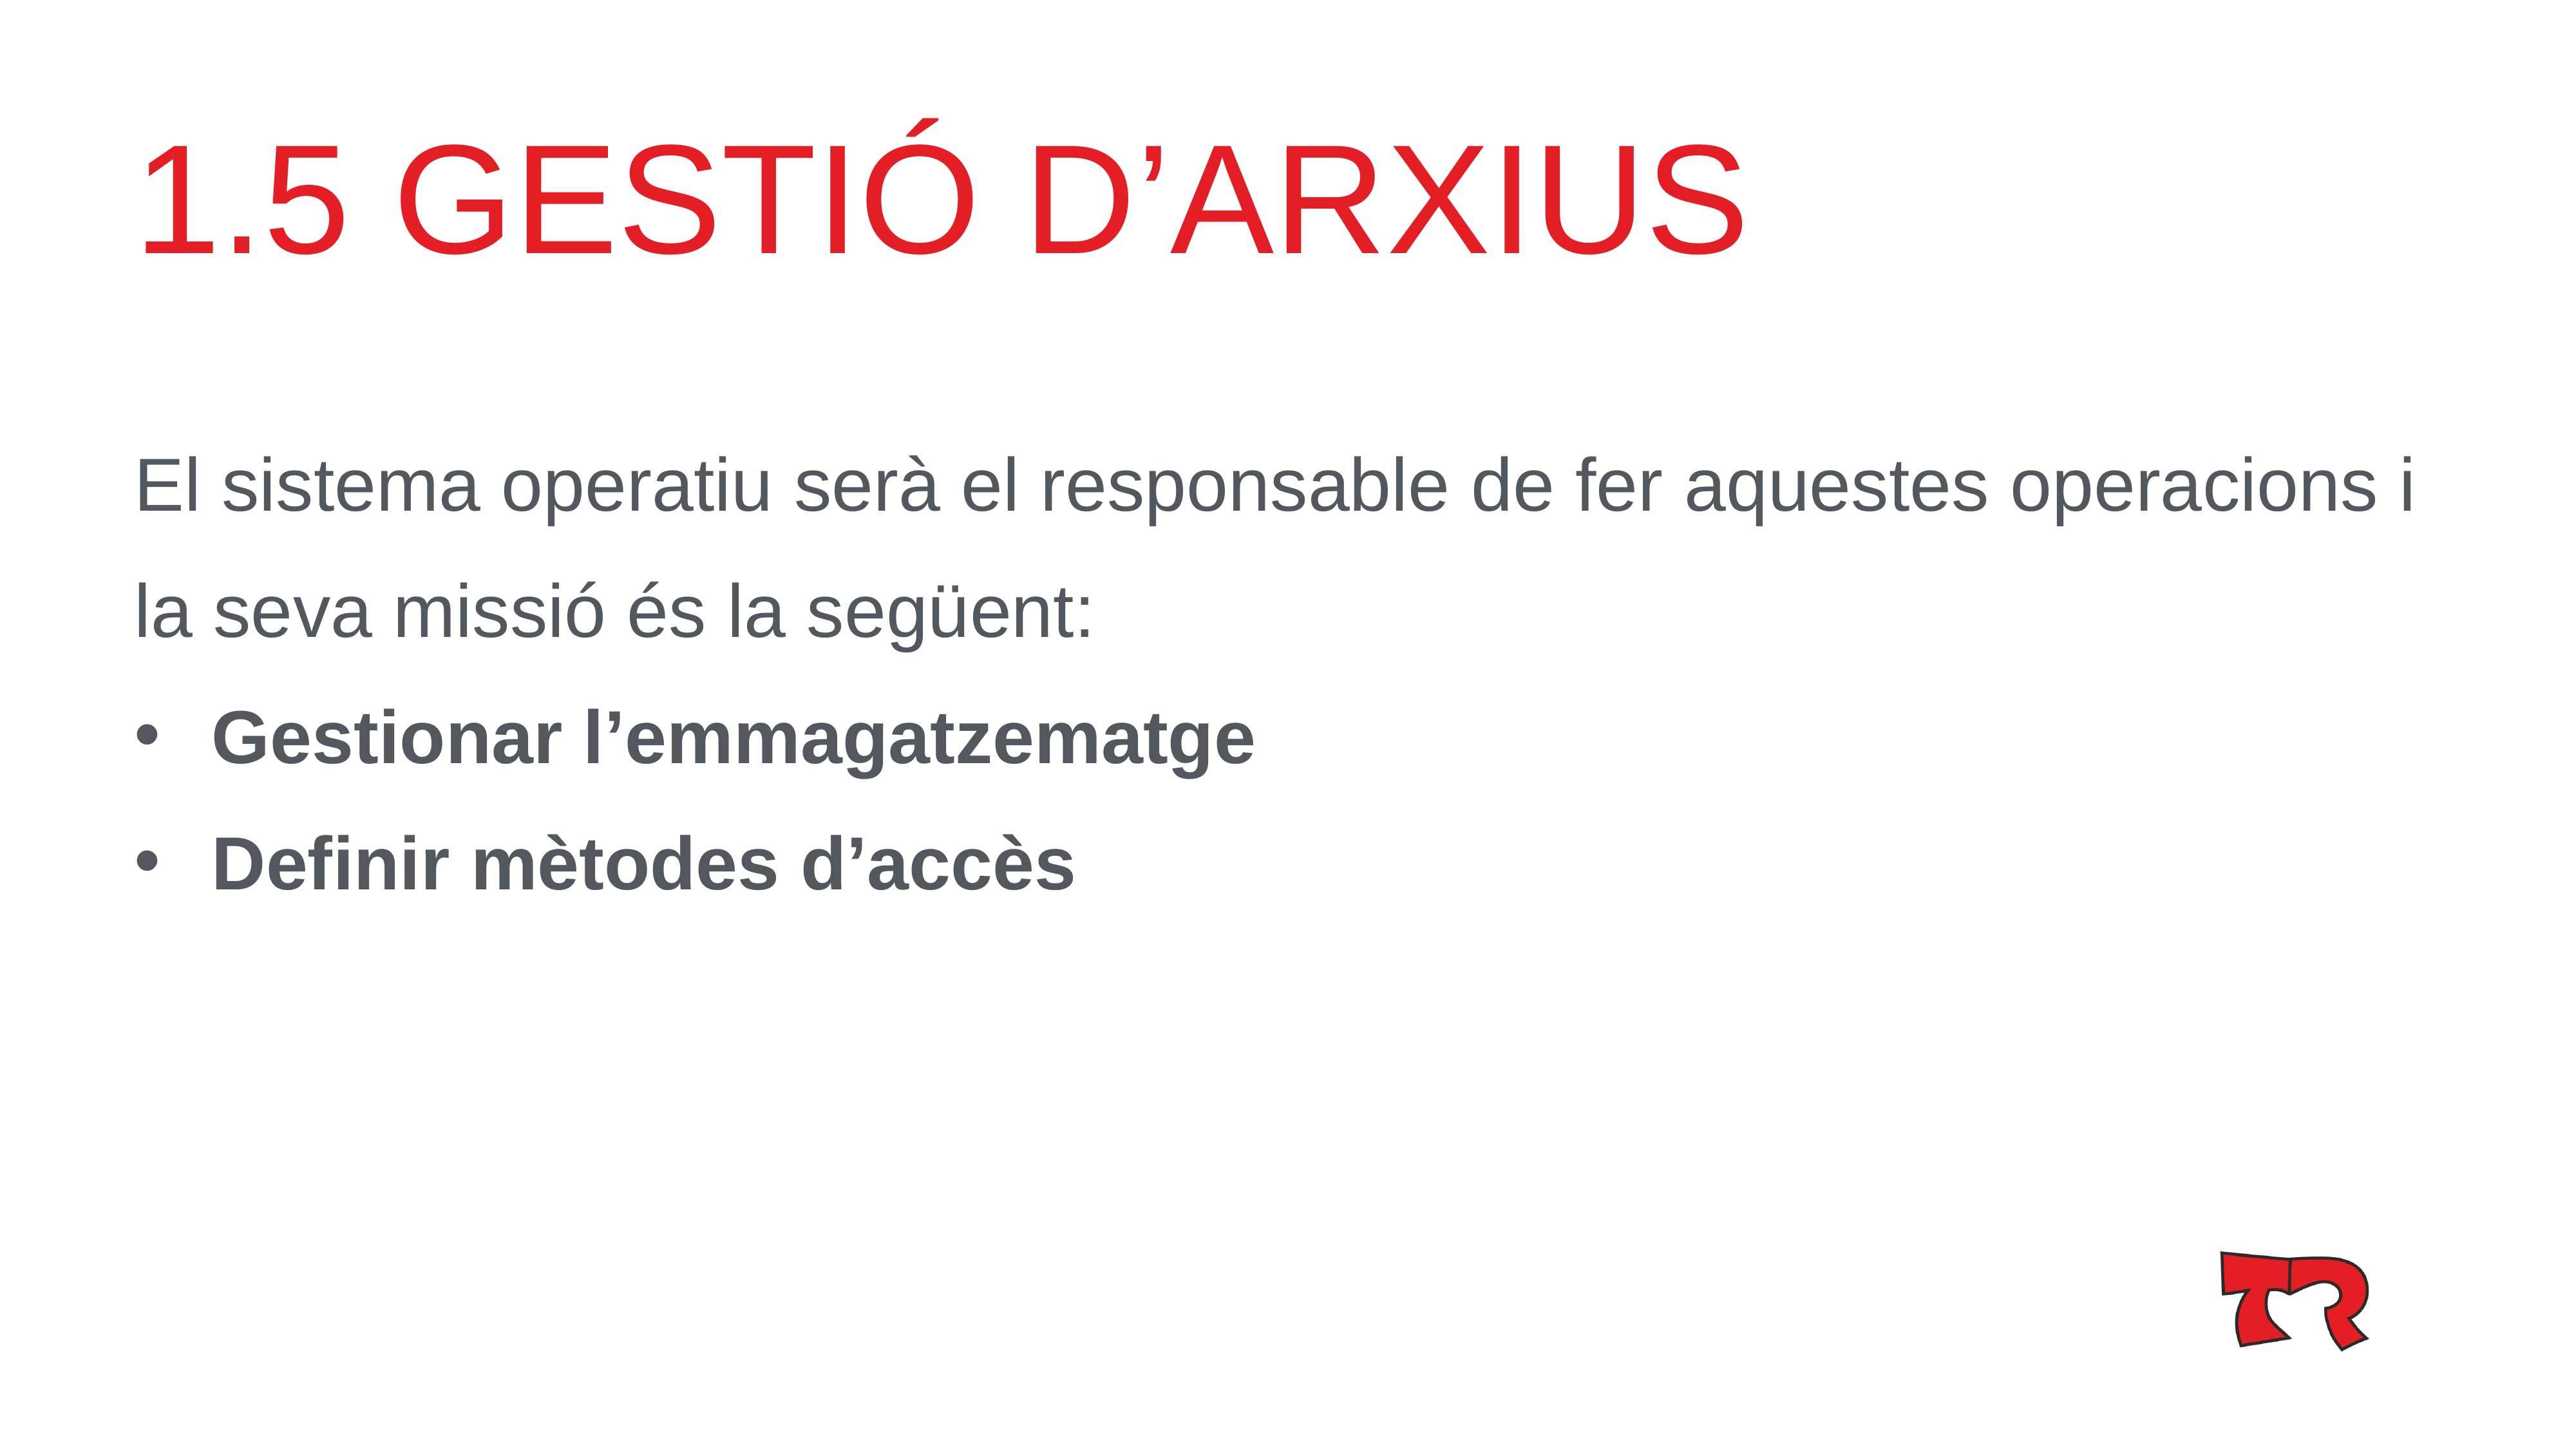

# 1.5 GESTIÓ D’ARXIUS
El sistema operatiu serà el responsable de fer aquestes operacions i la seva missió és la següent:
Gestionar l’emmagatzematge
Definir mètodes d’accès